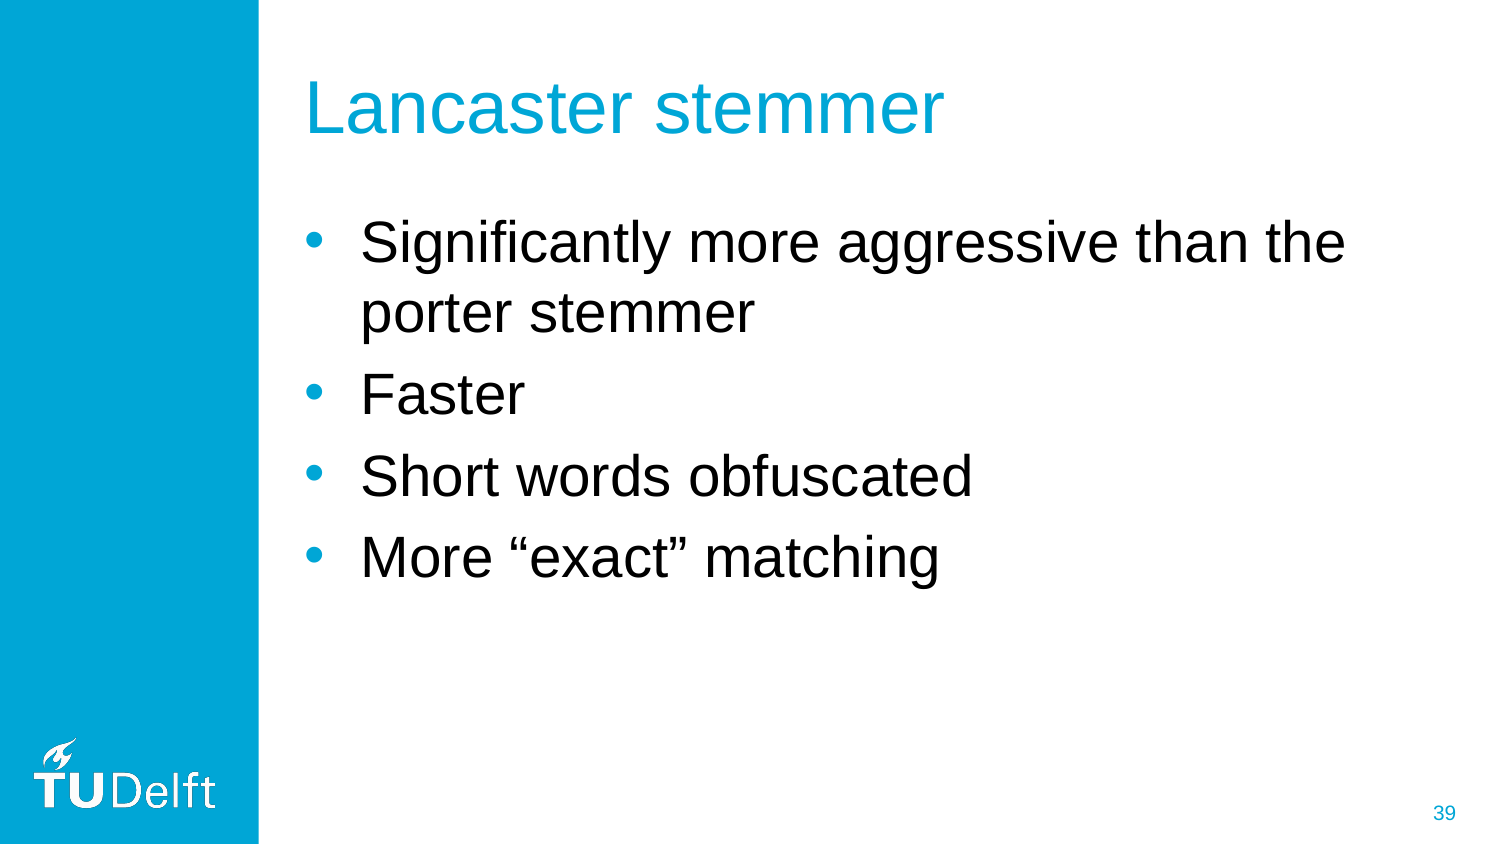

# Lancaster stemmer
Significantly more aggressive than the porter stemmer
Faster
Short words obfuscated
More “exact” matching